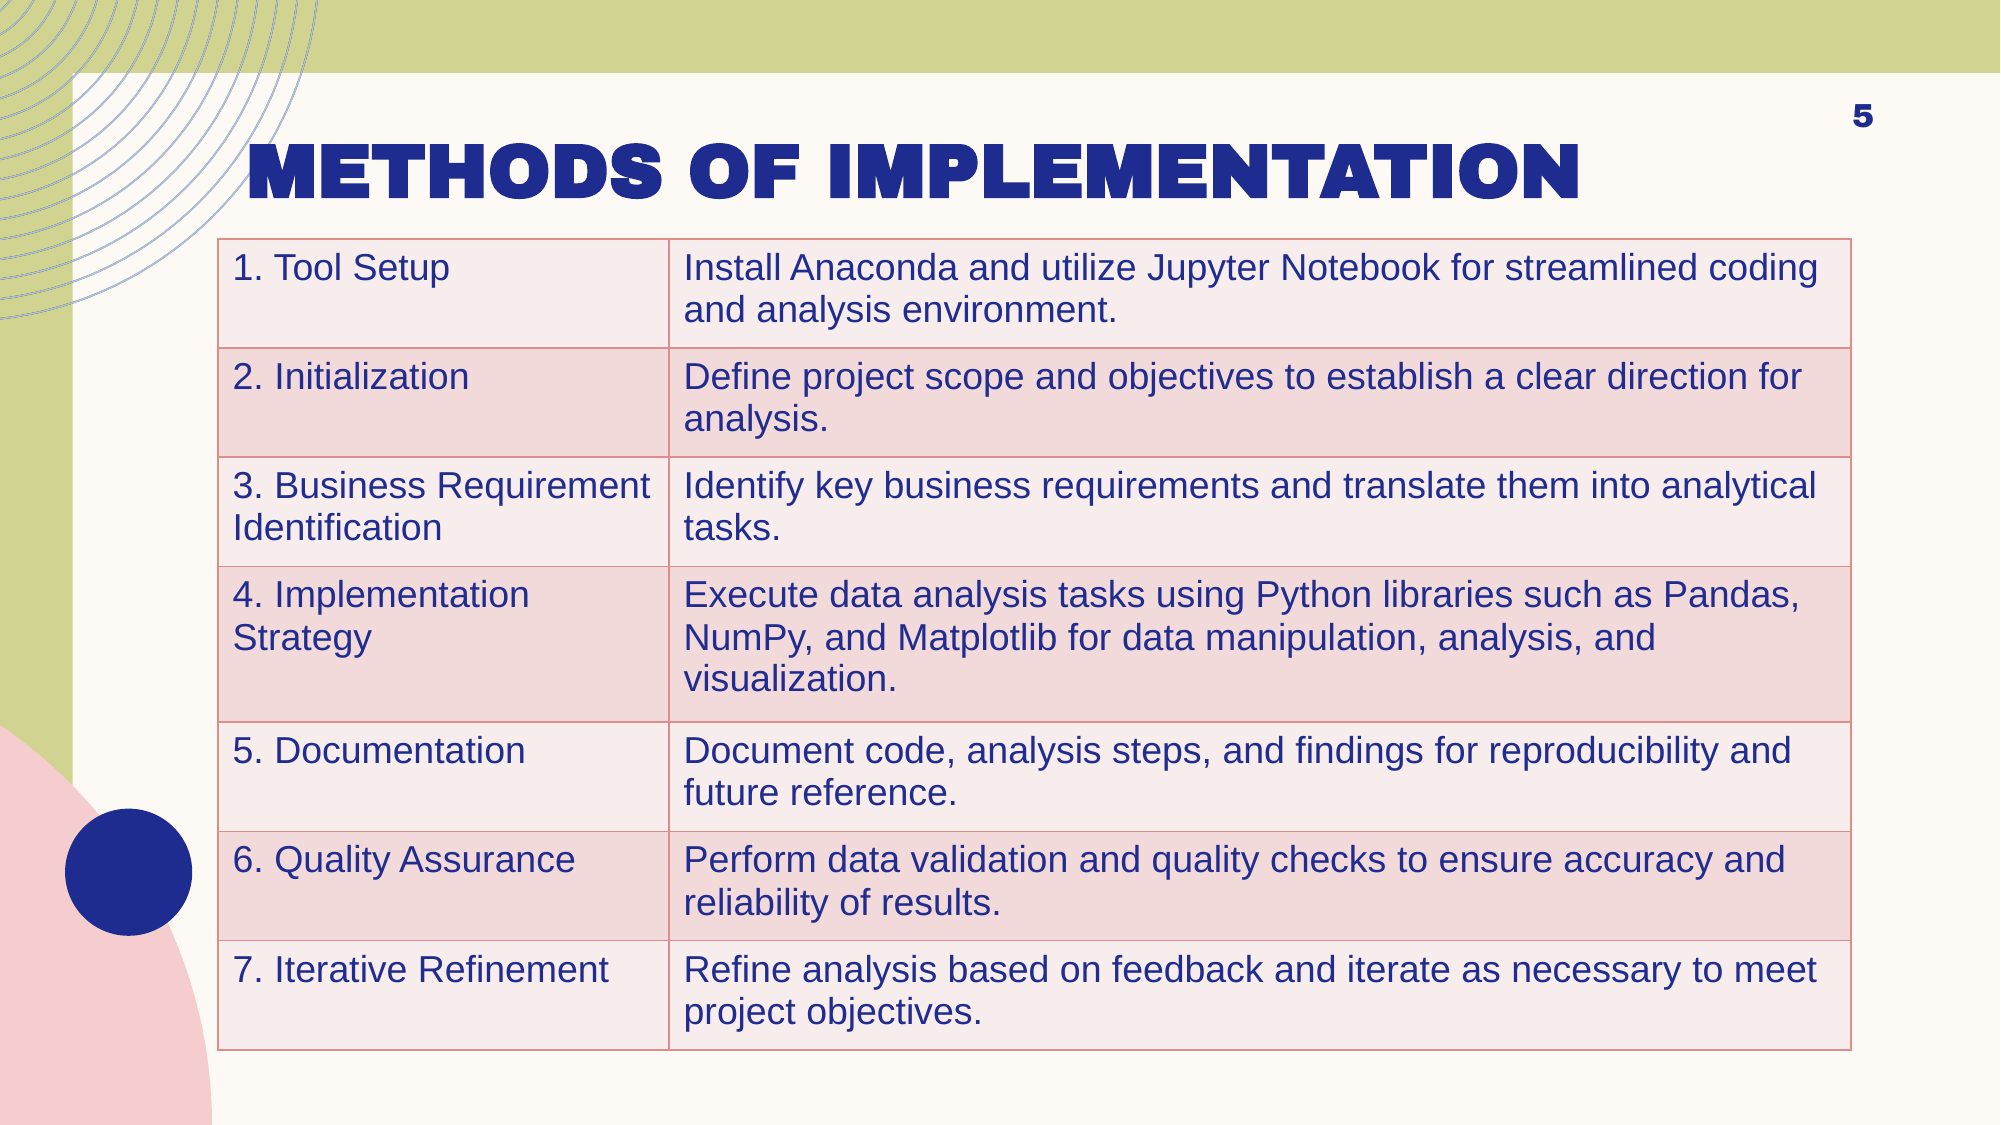

# Methods of Implementation
5
| 1. Tool Setup | Install Anaconda and utilize Jupyter Notebook for streamlined coding and analysis environment. |
| --- | --- |
| 2. Initialization | Define project scope and objectives to establish a clear direction for analysis. |
| 3. Business Requirement Identification | Identify key business requirements and translate them into analytical tasks. |
| 4. Implementation Strategy | Execute data analysis tasks using Python libraries such as Pandas, NumPy, and Matplotlib for data manipulation, analysis, and visualization. |
| 5. Documentation | Document code, analysis steps, and findings for reproducibility and future reference. |
| 6. Quality Assurance | Perform data validation and quality checks to ensure accuracy and reliability of results. |
| 7. Iterative Refinement | Refine analysis based on feedback and iterate as necessary to meet project objectives. |